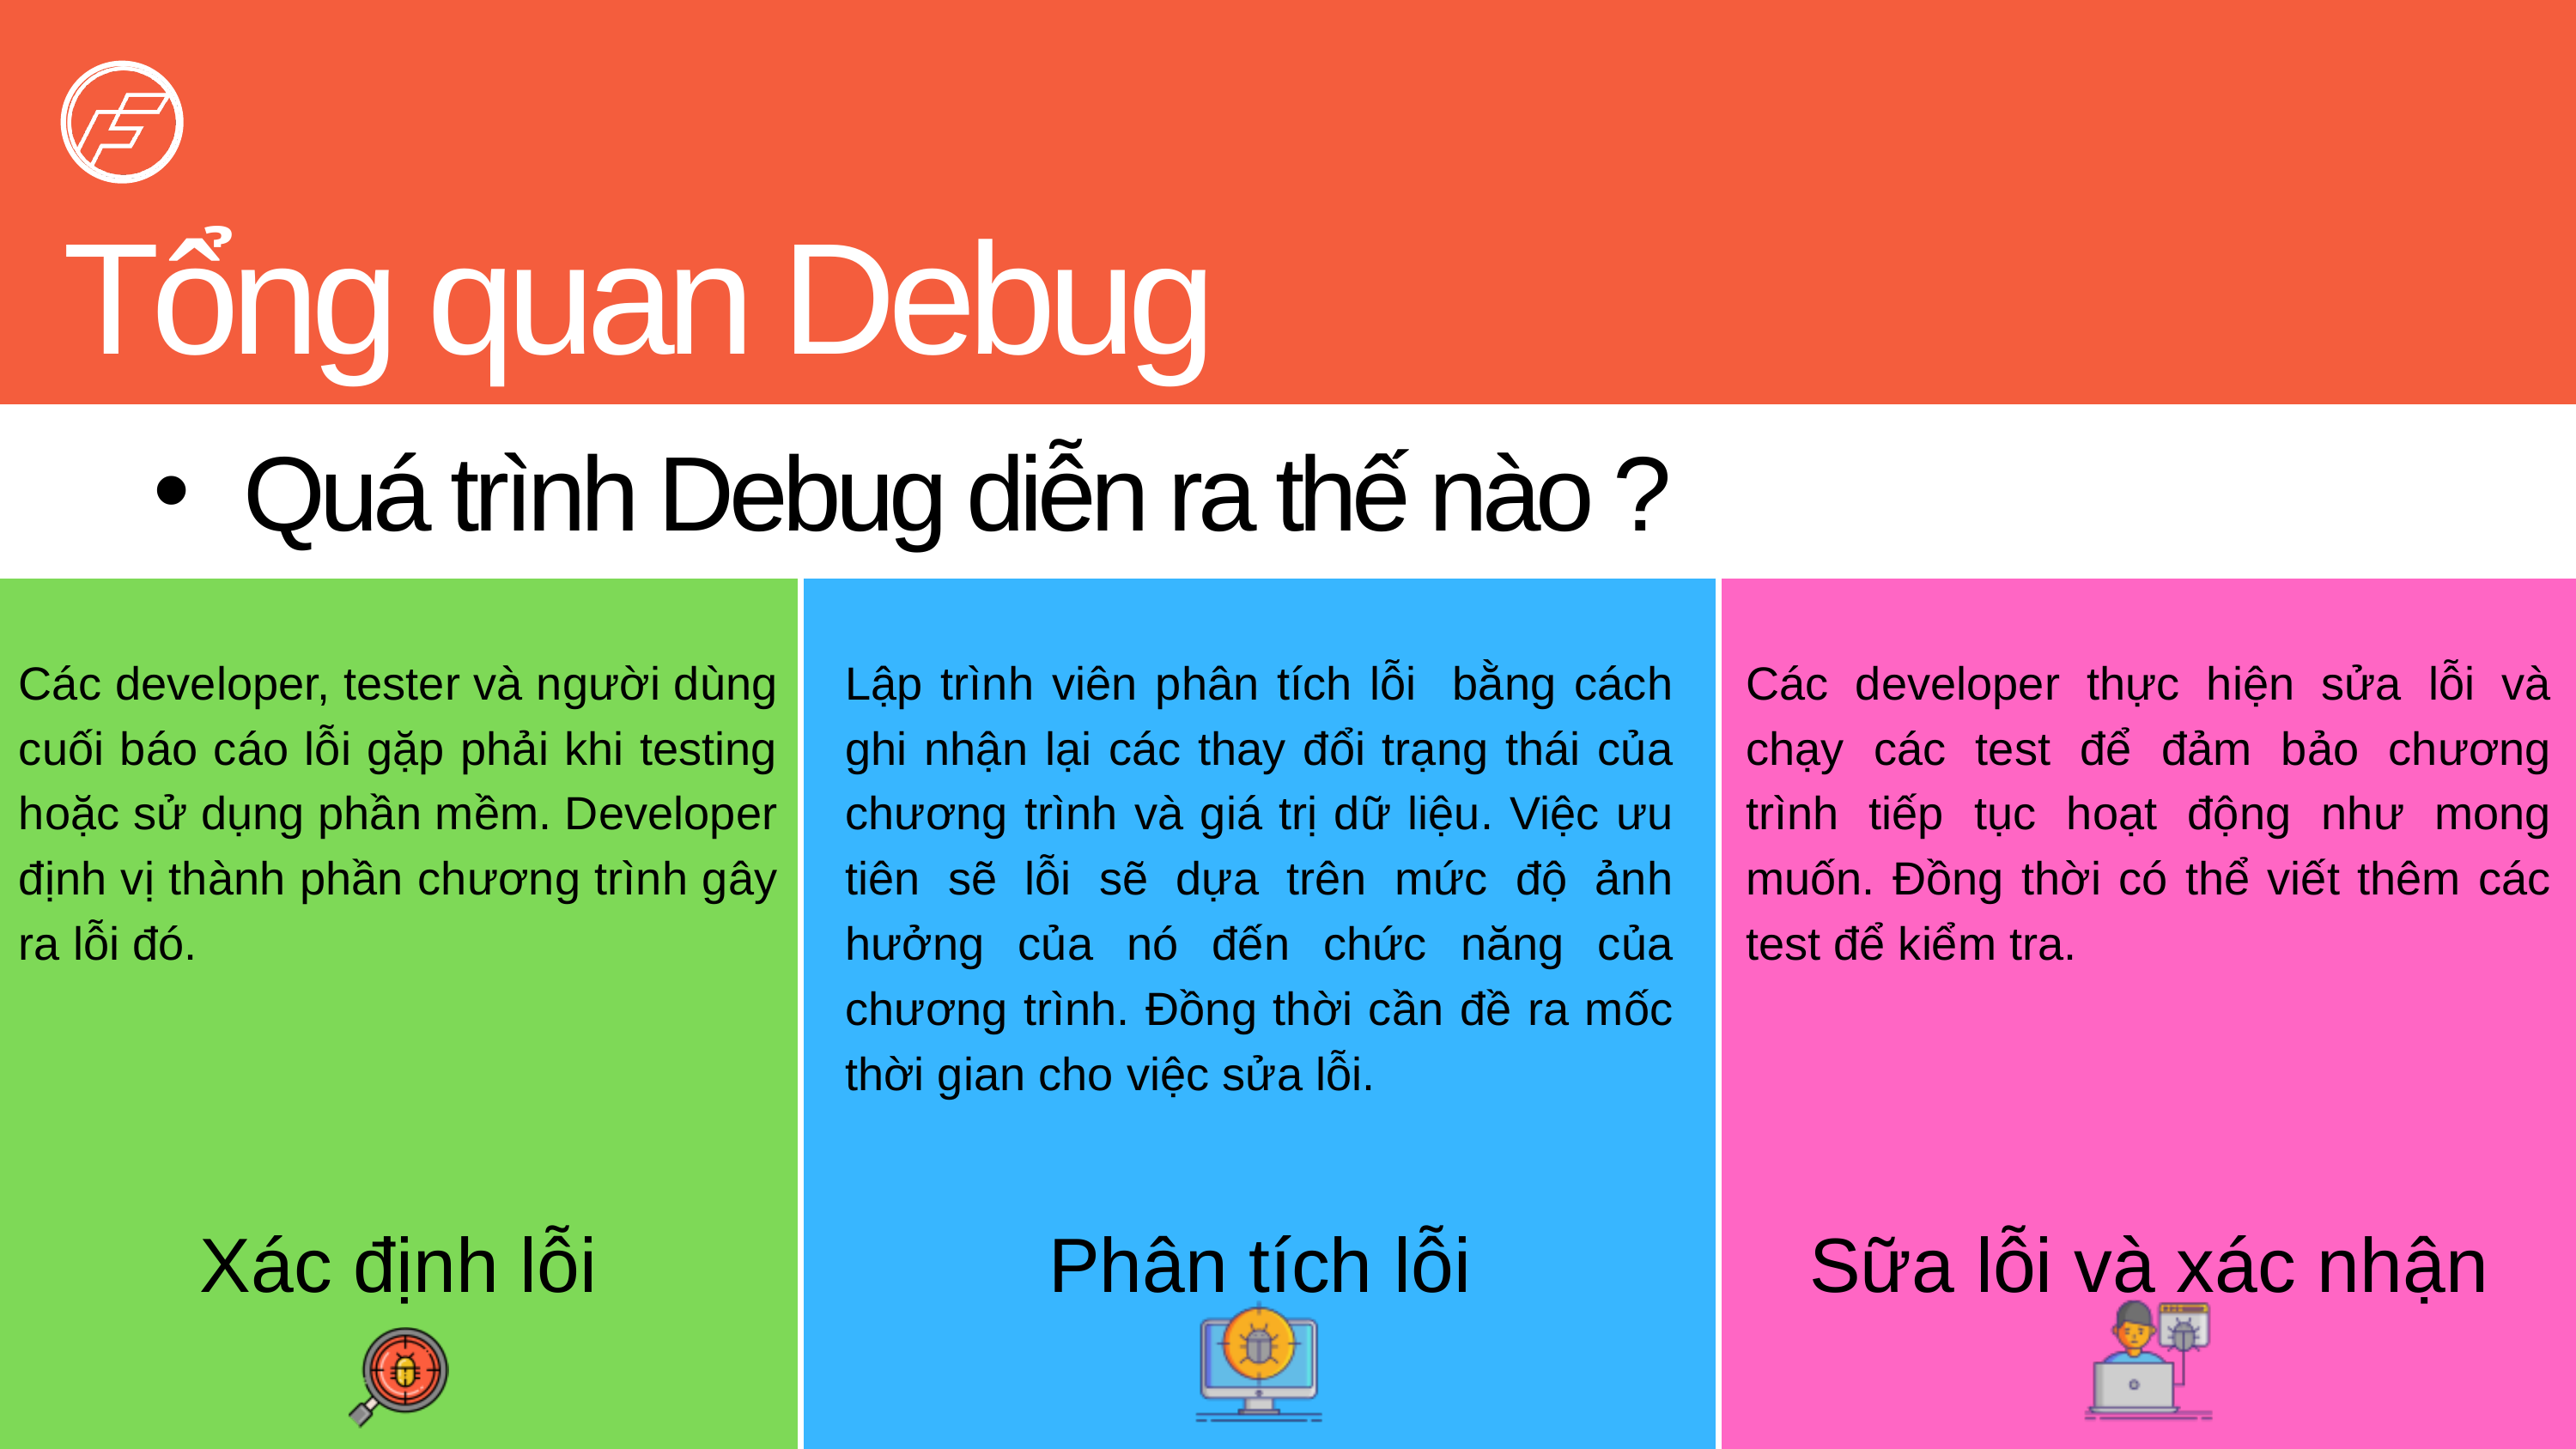

Tổng quan Debug
Quá trình Debug diễn ra thế nào ?

Các developer, tester và người dùng cuối báo cáo lỗi gặp phải khi testing hoặc sử dụng phần mềm. Developer định vị thành phần chương trình gây ra lỗi đó.
Lập trình viên phân tích lỗi  bằng cách ghi nhận lại các thay đổi trạng thái của chương trình và giá trị dữ liệu. Việc ưu tiên sẽ lỗi sẽ dựa trên mức độ ảnh hưởng của nó đến chức năng của chương trình. Đồng thời cần đề ra mốc thời gian cho việc sửa lỗi.
Các developer thực hiện sửa lỗi và chạy các test để đảm bảo chương trình tiếp tục hoạt động như mong muốn. Đồng thời có thể viết thêm các test để kiểm tra.
Xác định lỗi
Phân tích lỗi
Sữa lỗi và xác nhận